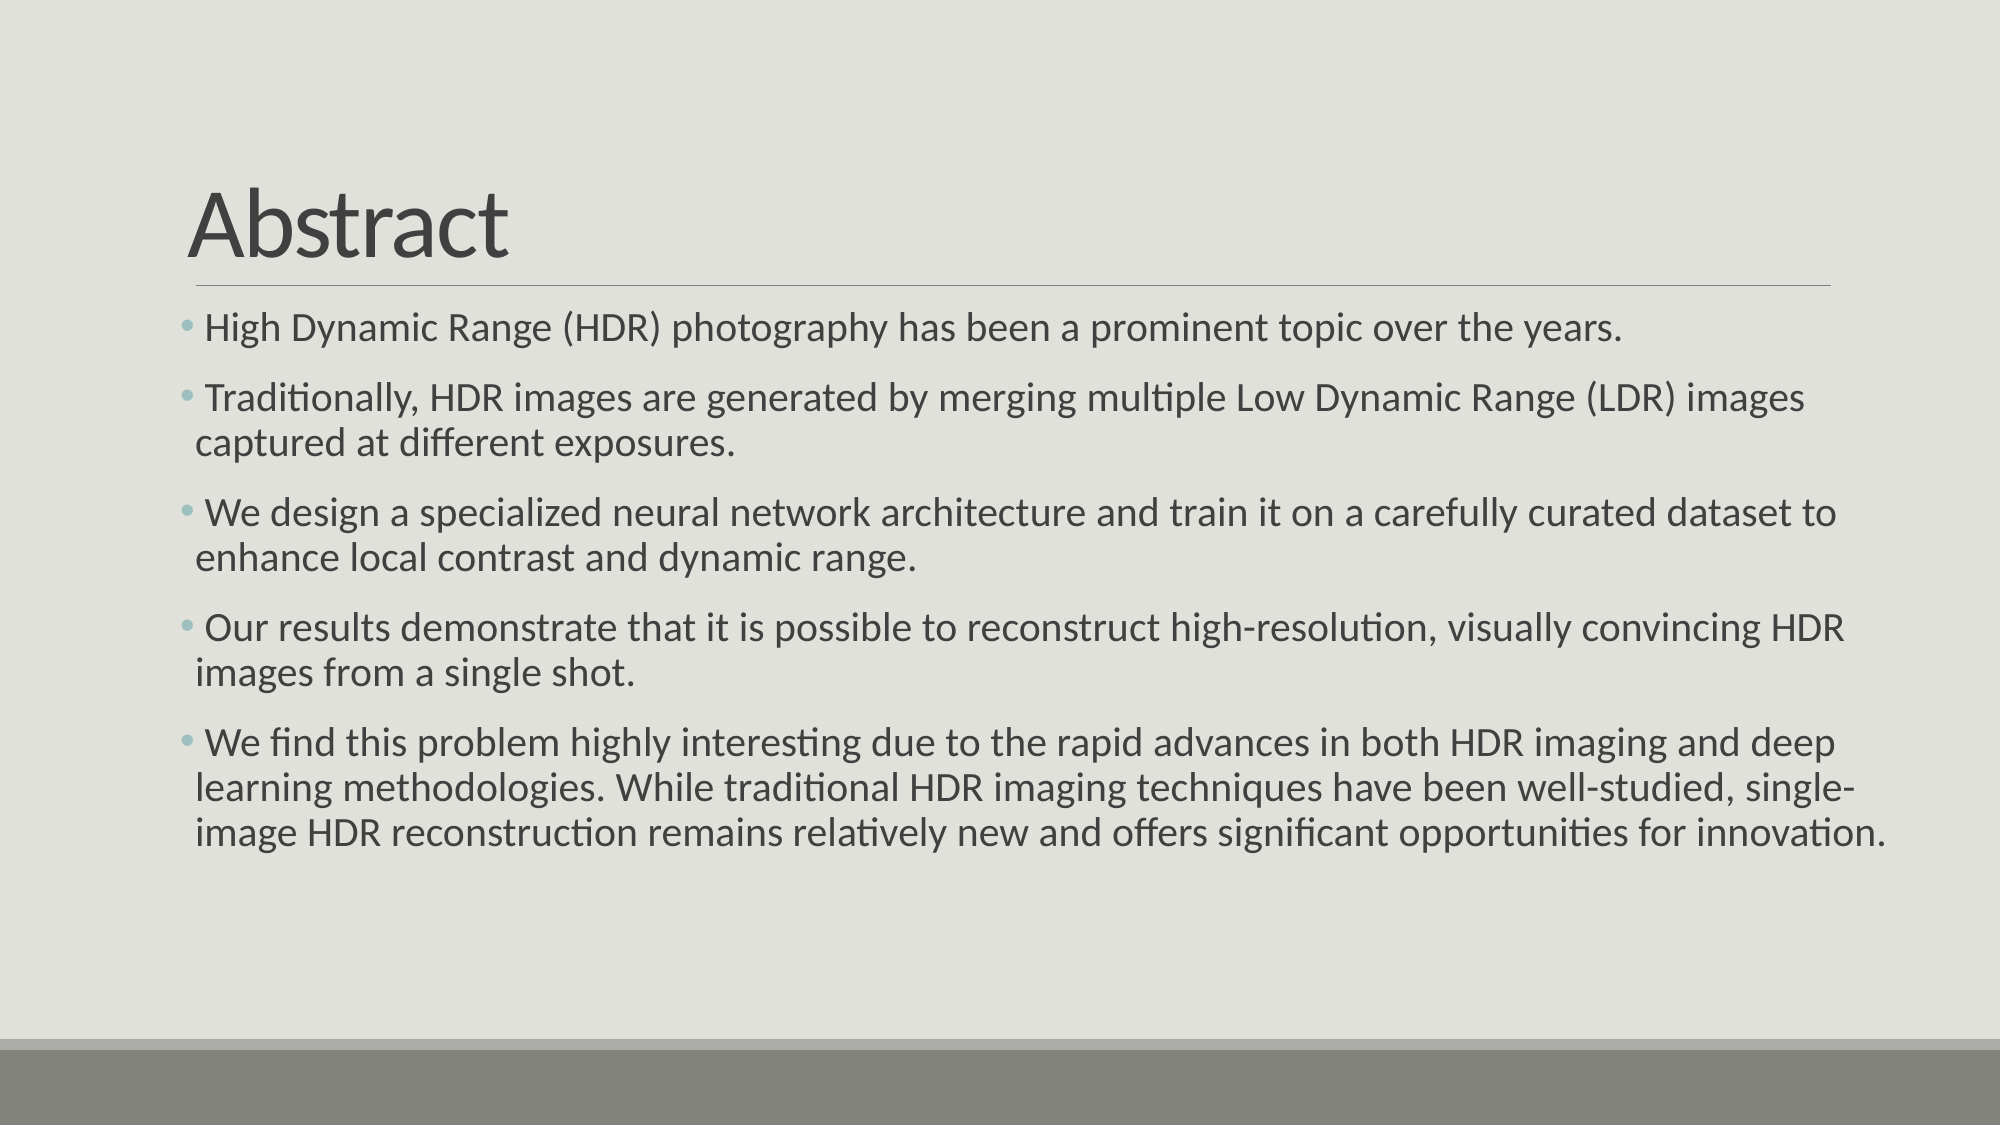

# Abstract
 High Dynamic Range (HDR) photography has been a prominent topic over the years.
 Traditionally, HDR images are generated by merging multiple Low Dynamic Range (LDR) images captured at different exposures.
 We design a specialized neural network architecture and train it on a carefully curated dataset to enhance local contrast and dynamic range.
 Our results demonstrate that it is possible to reconstruct high-resolution, visually convincing HDR images from a single shot.
 We find this problem highly interesting due to the rapid advances in both HDR imaging and deep learning methodologies. While traditional HDR imaging techniques have been well-studied, single-image HDR reconstruction remains relatively new and offers significant opportunities for innovation.